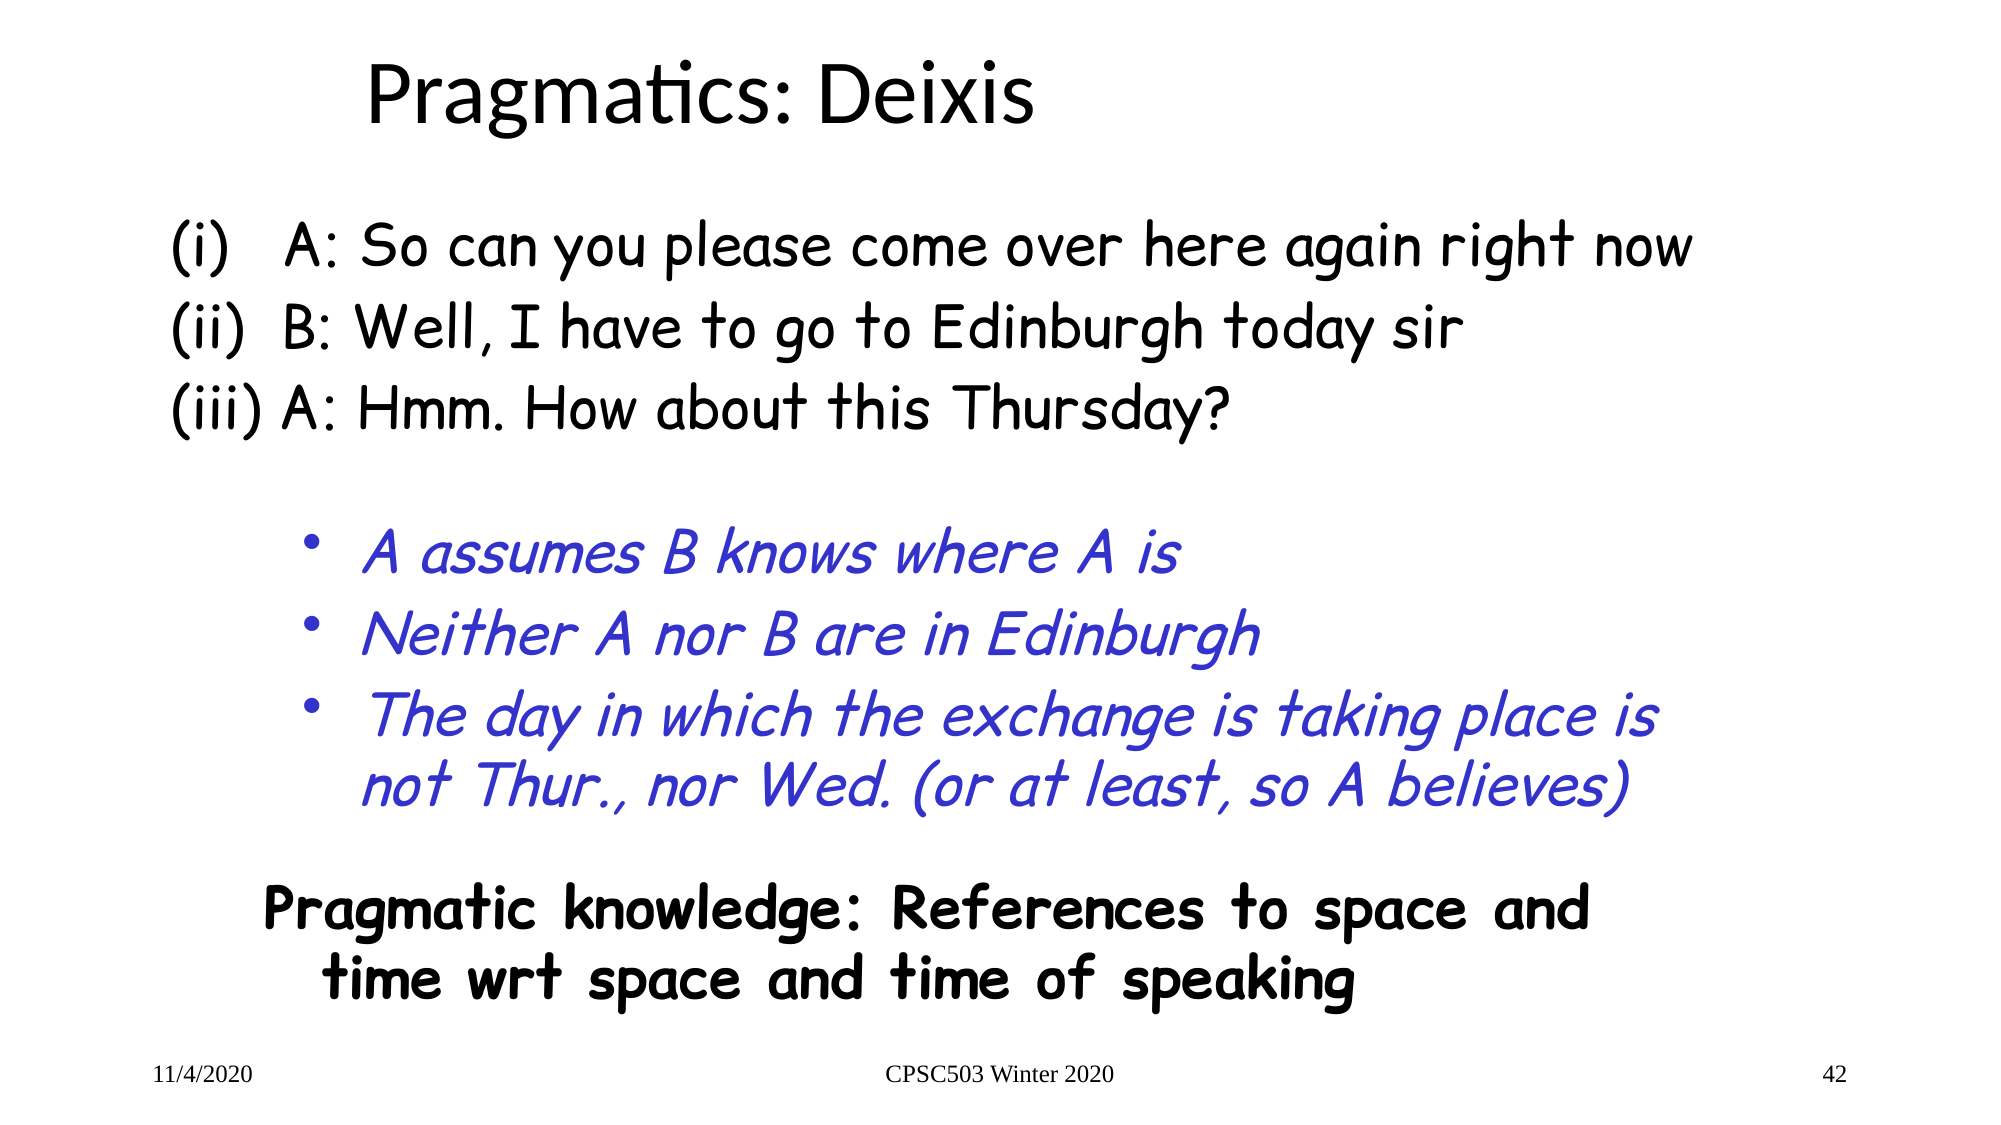

# Pragmatics: Deixis
(i)   A: So can you please come over here again right now
(ii)  B: Well, I have to go to Edinburgh today sir
(iii) A: Hmm. How about this Thursday?
A assumes B knows where A is
Neither A nor B are in Edinburgh
The day in which the exchange is taking place is not Thur., nor Wed. (or at least, so A believes)
Pragmatic knowledge: References to space and time wrt space and time of speaking
11/4/2020
CPSC503 Winter 2020
42